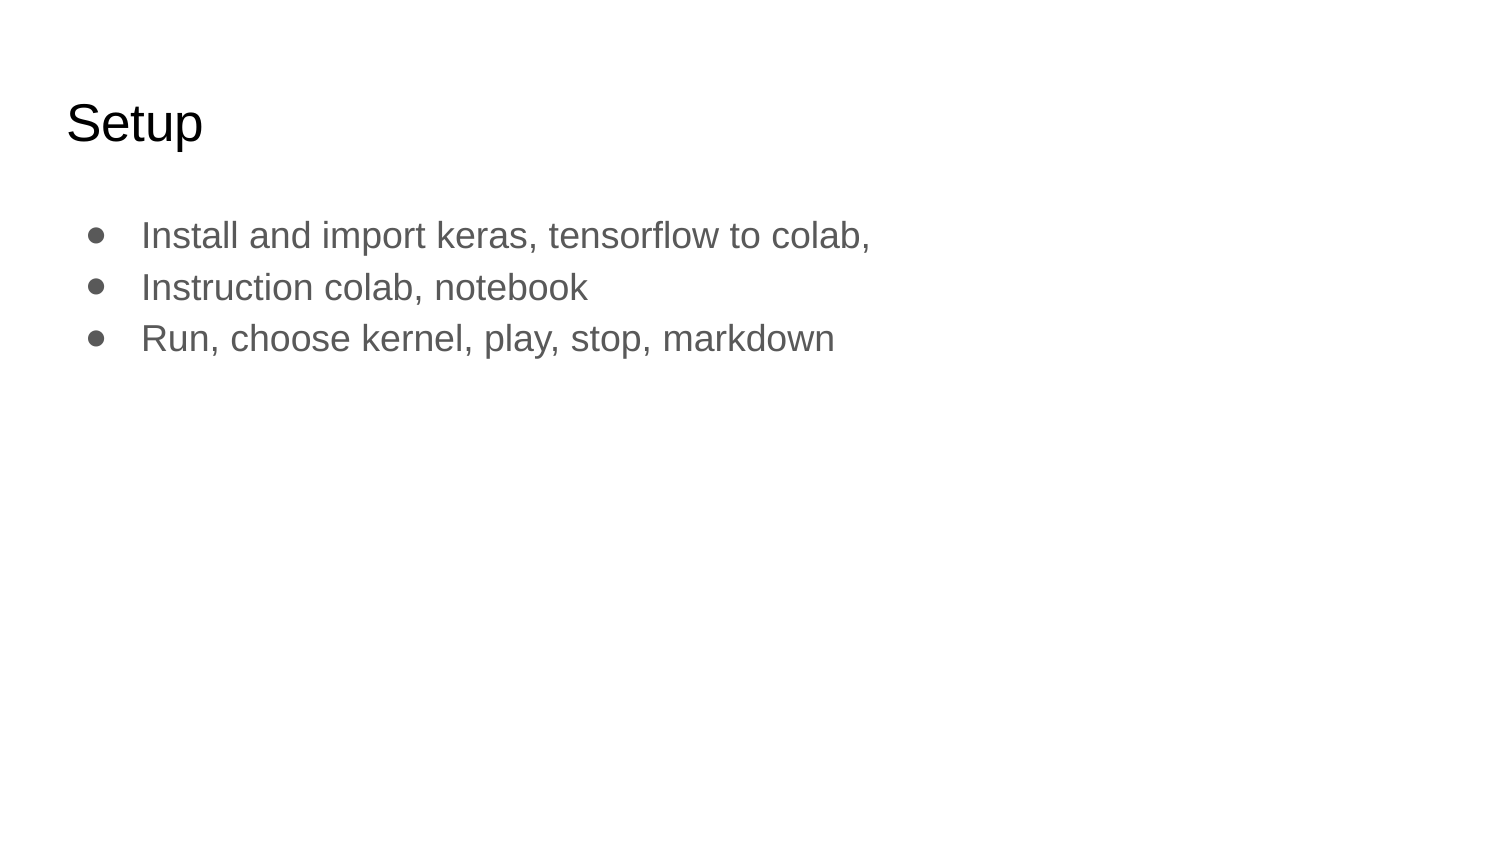

# Setup
Install and import keras, tensorflow to colab,
Instruction colab, notebook
Run, choose kernel, play, stop, markdown